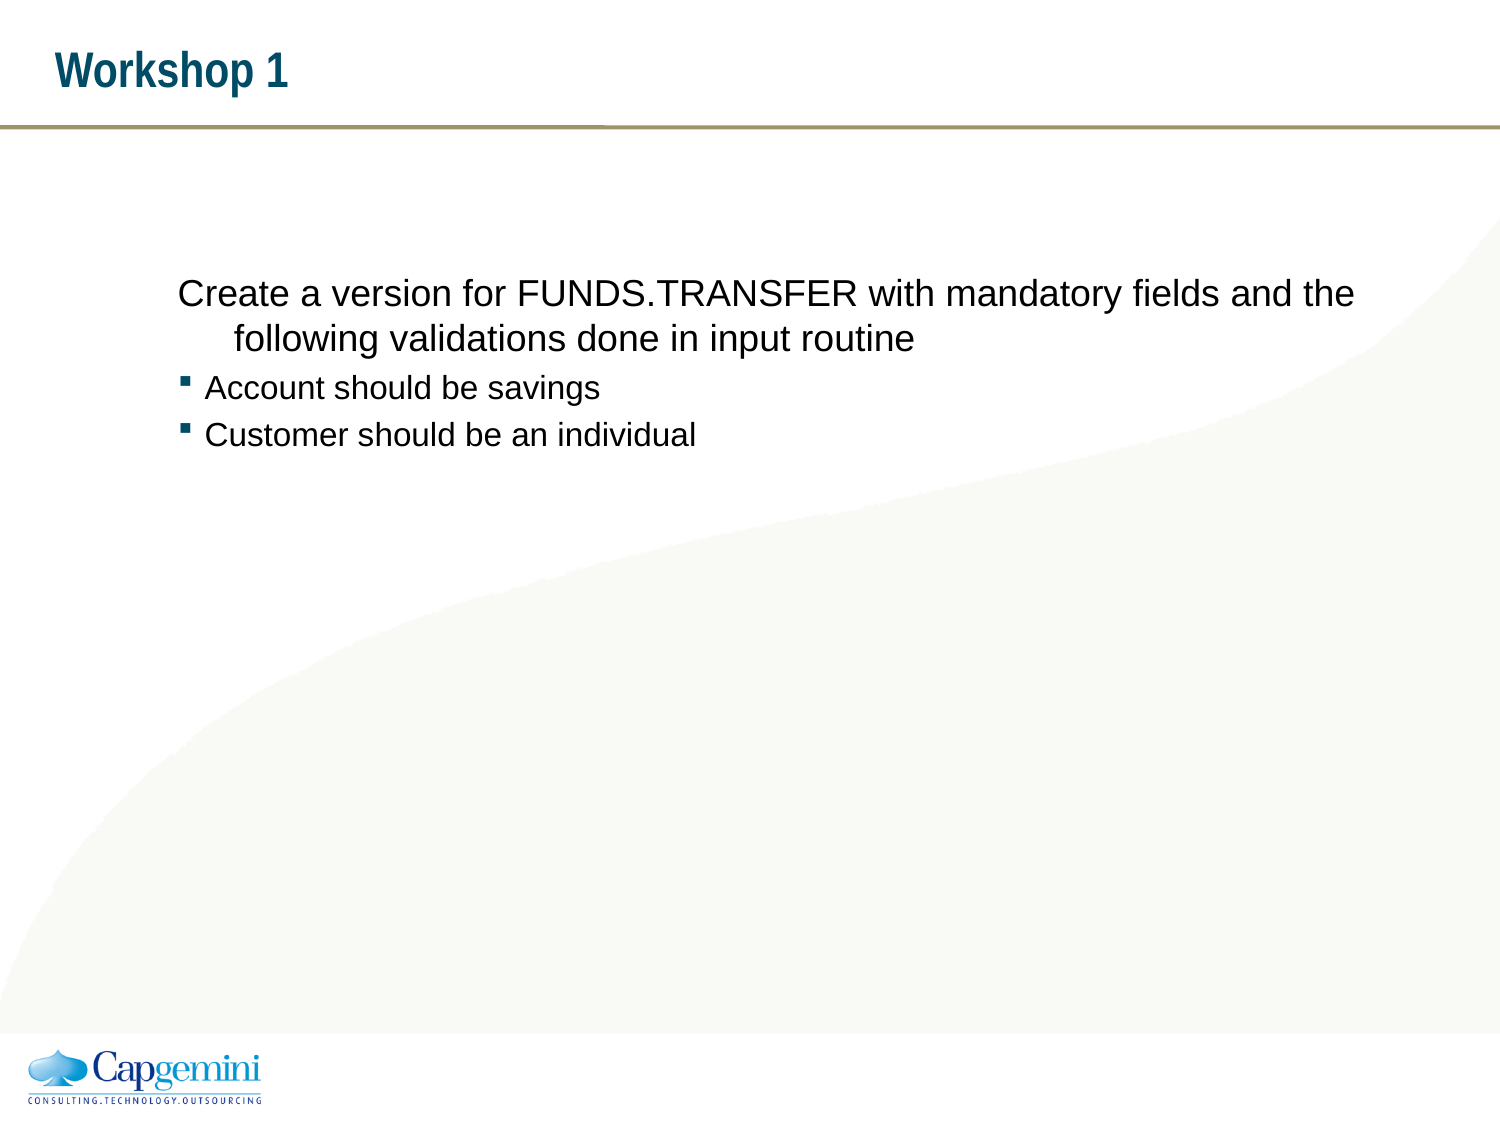

# Workshop 1
Create a version for FUNDS.TRANSFER with mandatory fields and the following validations done in input routine
Account should be savings
Customer should be an individual